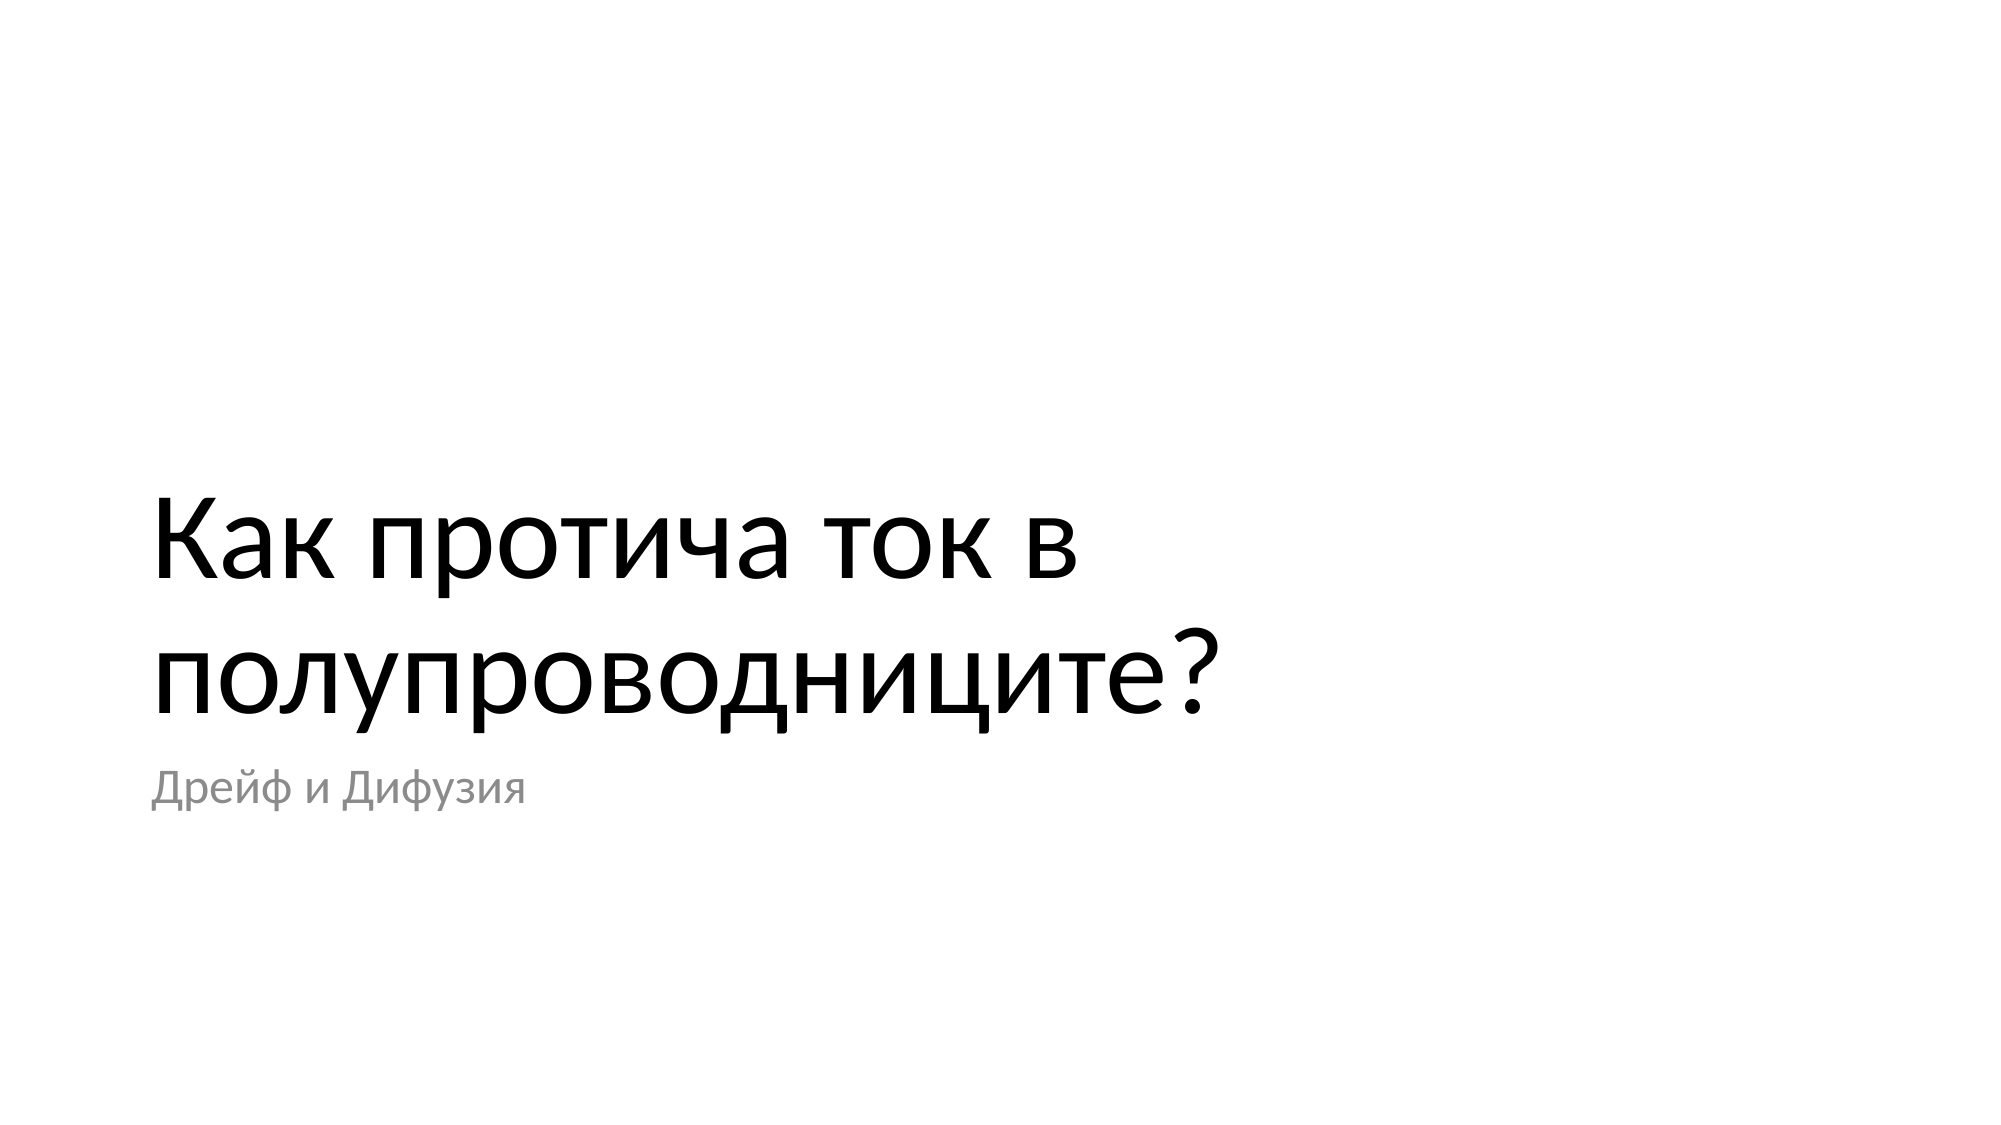

# Как протича ток в полупроводниците?
Дрейф и Дифузия